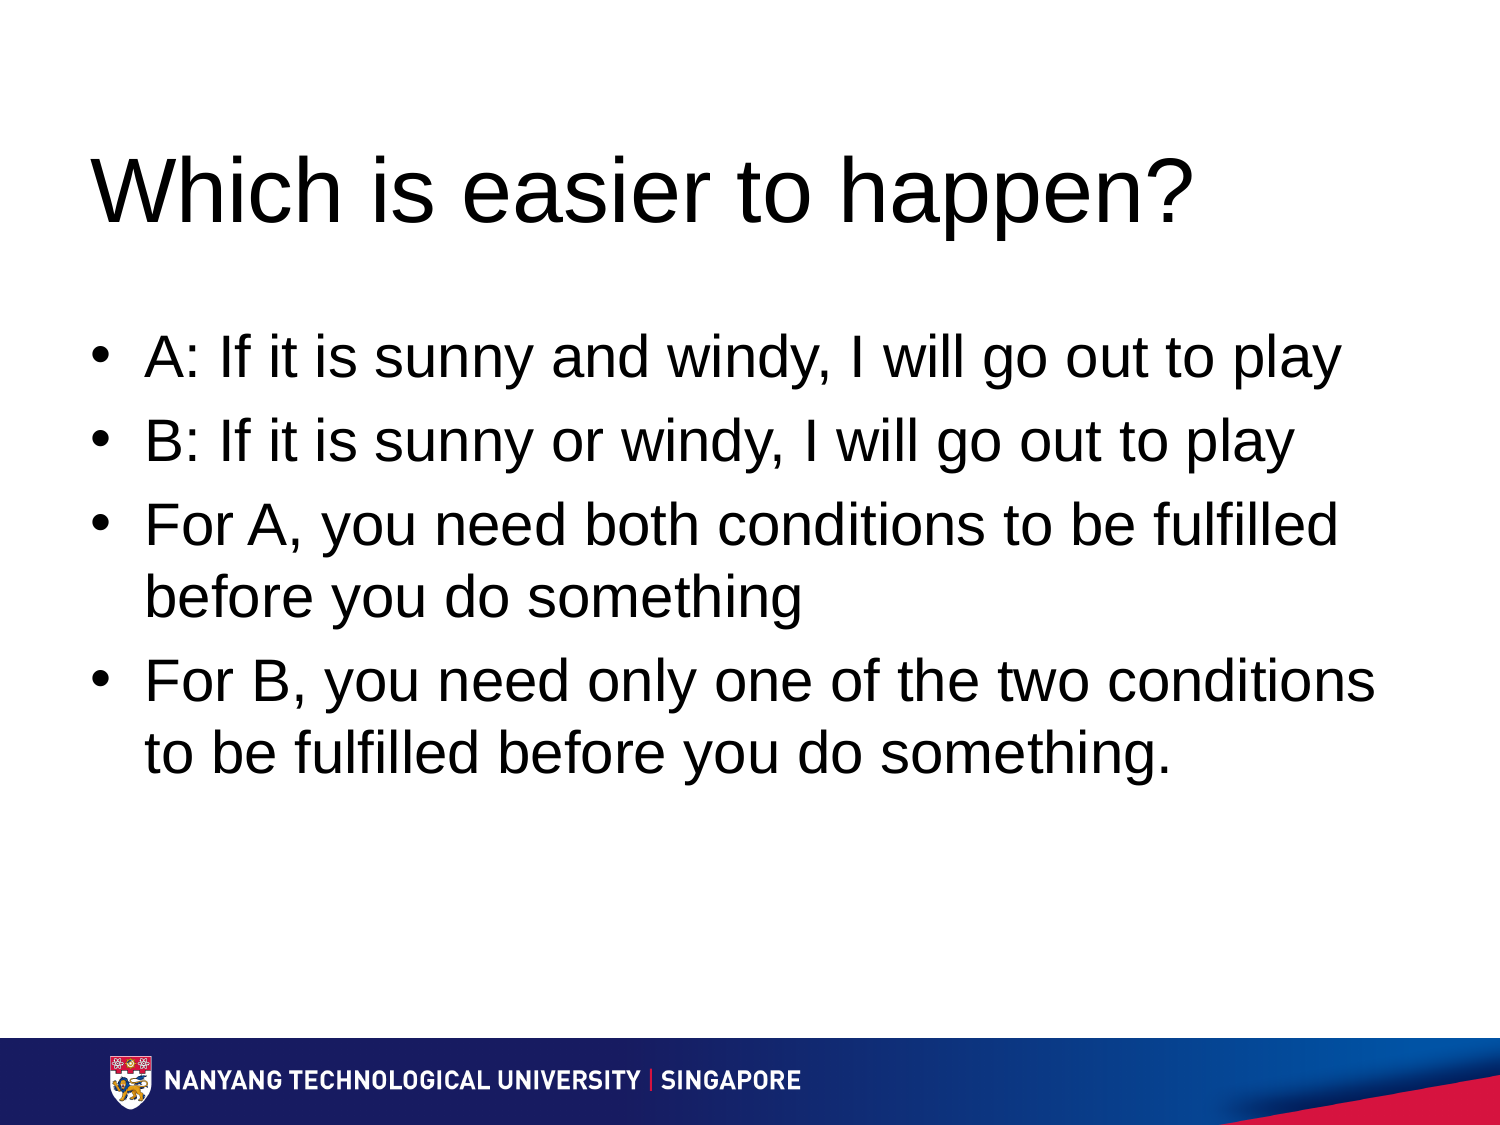

# Which is easier to happen?
A: If it is sunny and windy, I will go out to play
B: If it is sunny or windy, I will go out to play
For A, you need both conditions to be fulfilled before you do something
For B, you need only one of the two conditions to be fulfilled before you do something.